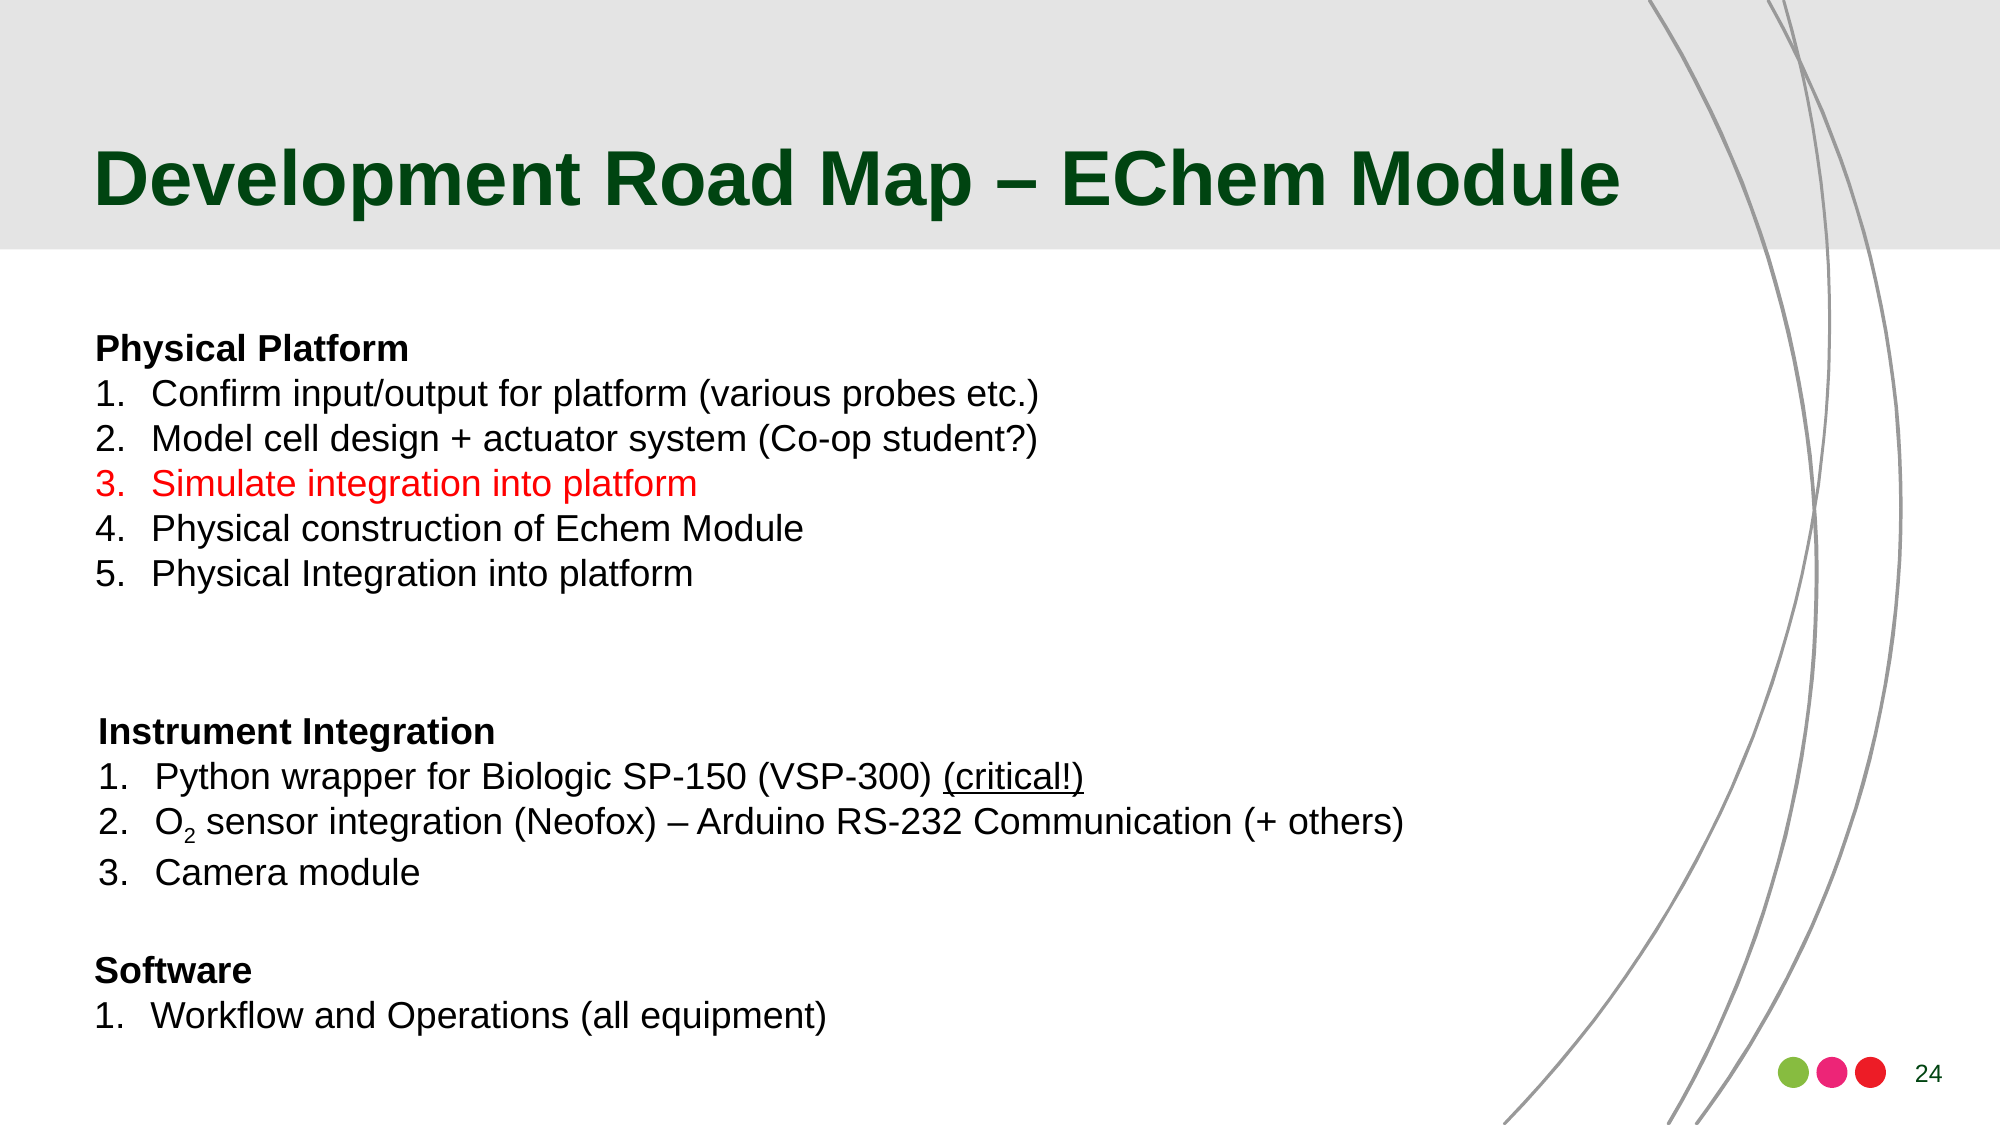

# Development Road Map – EChem Module
Physical Platform
Confirm input/output for platform (various probes etc.)
Model cell design + actuator system (Co-op student?)
Simulate integration into platform
Physical construction of Echem Module
Physical Integration into platform
Instrument Integration
Python wrapper for Biologic SP-150 (VSP-300) (critical!)
O2 sensor integration (Neofox) – Arduino RS-232 Communication (+ others)
Camera module
Software
Workflow and Operations (all equipment)
24